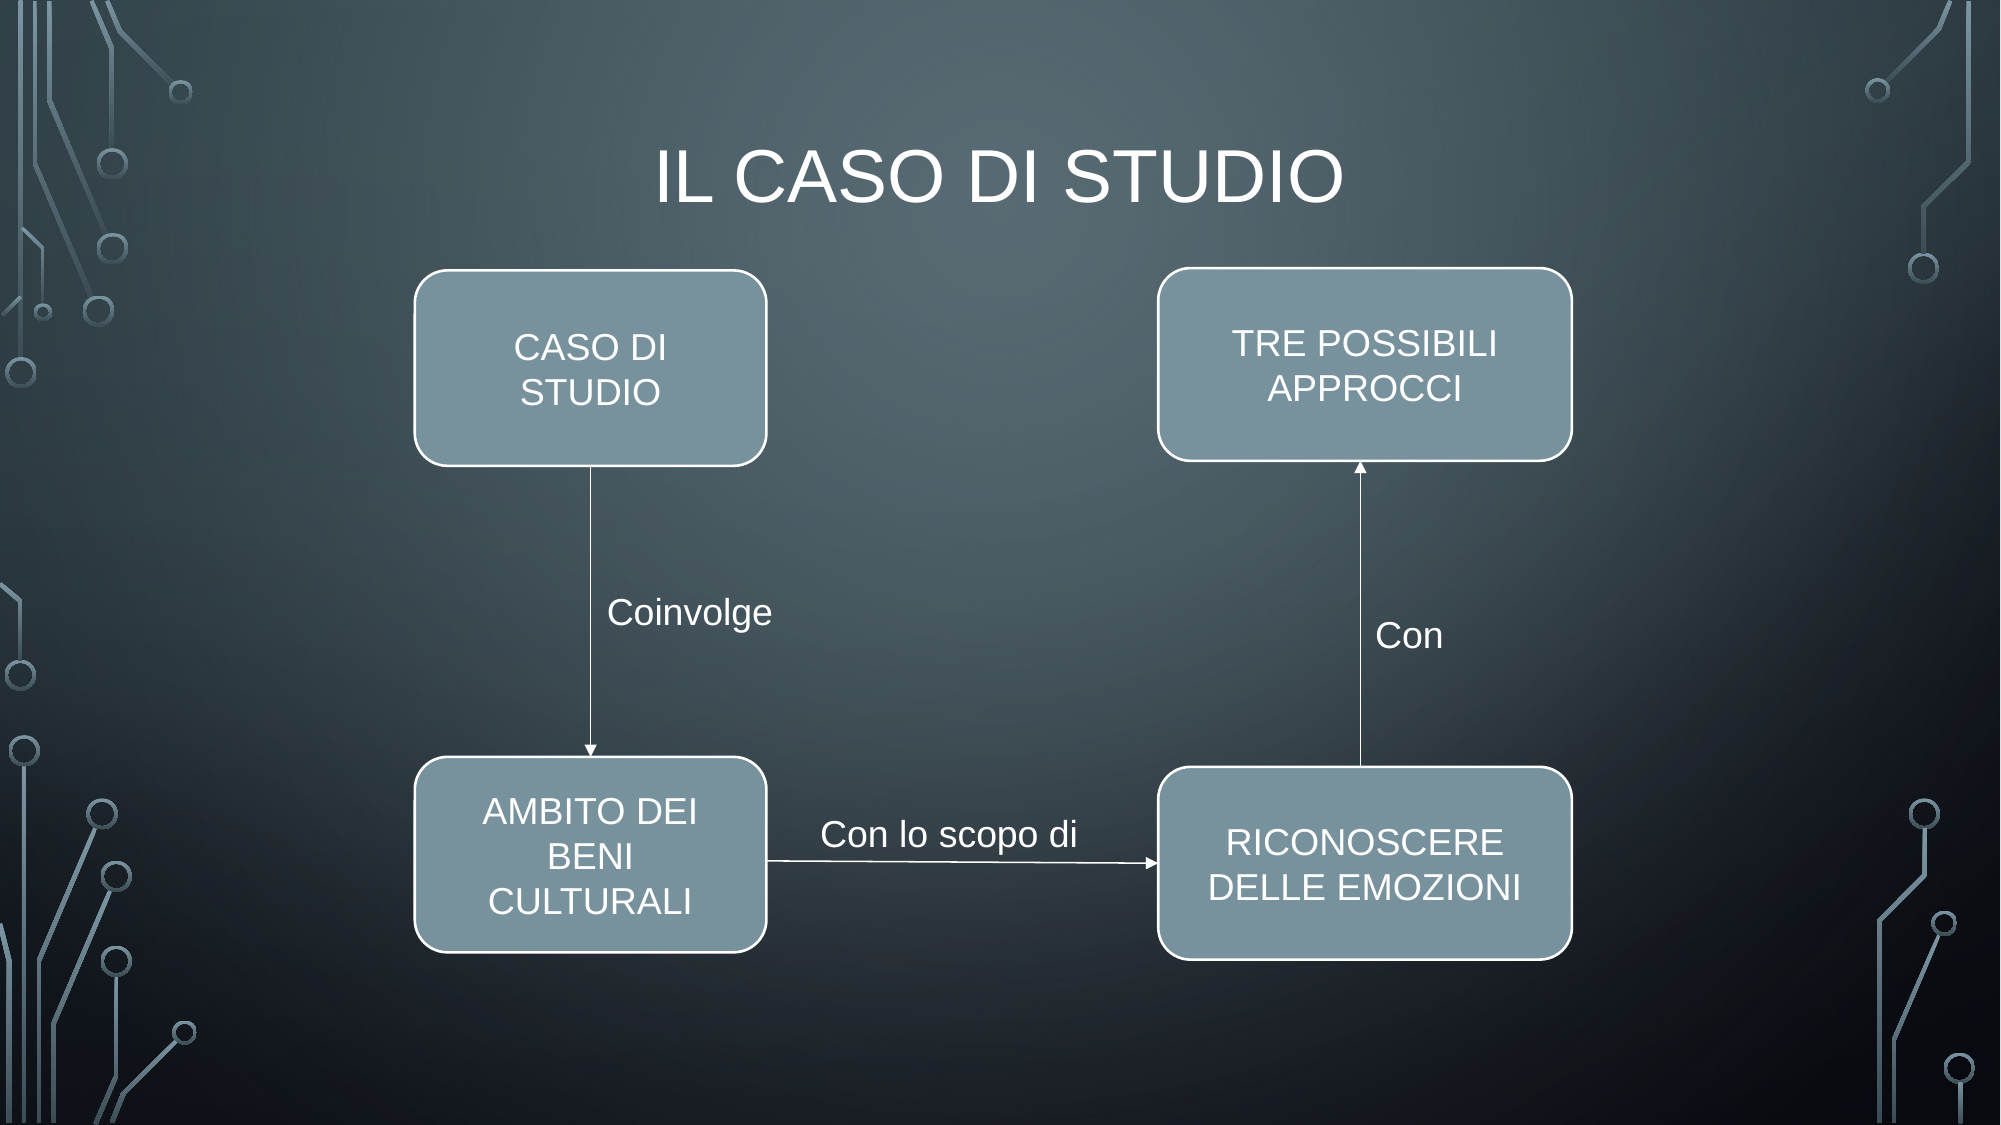

# Il Caso di studio
TRE POSSIBILI APPROCCI
CASO DI STUDIO
Coinvolge
Con
AMBITO DEI BENI CULTURALI
RICONOSCERE
DELLE EMOZIONI
Con lo scopo di